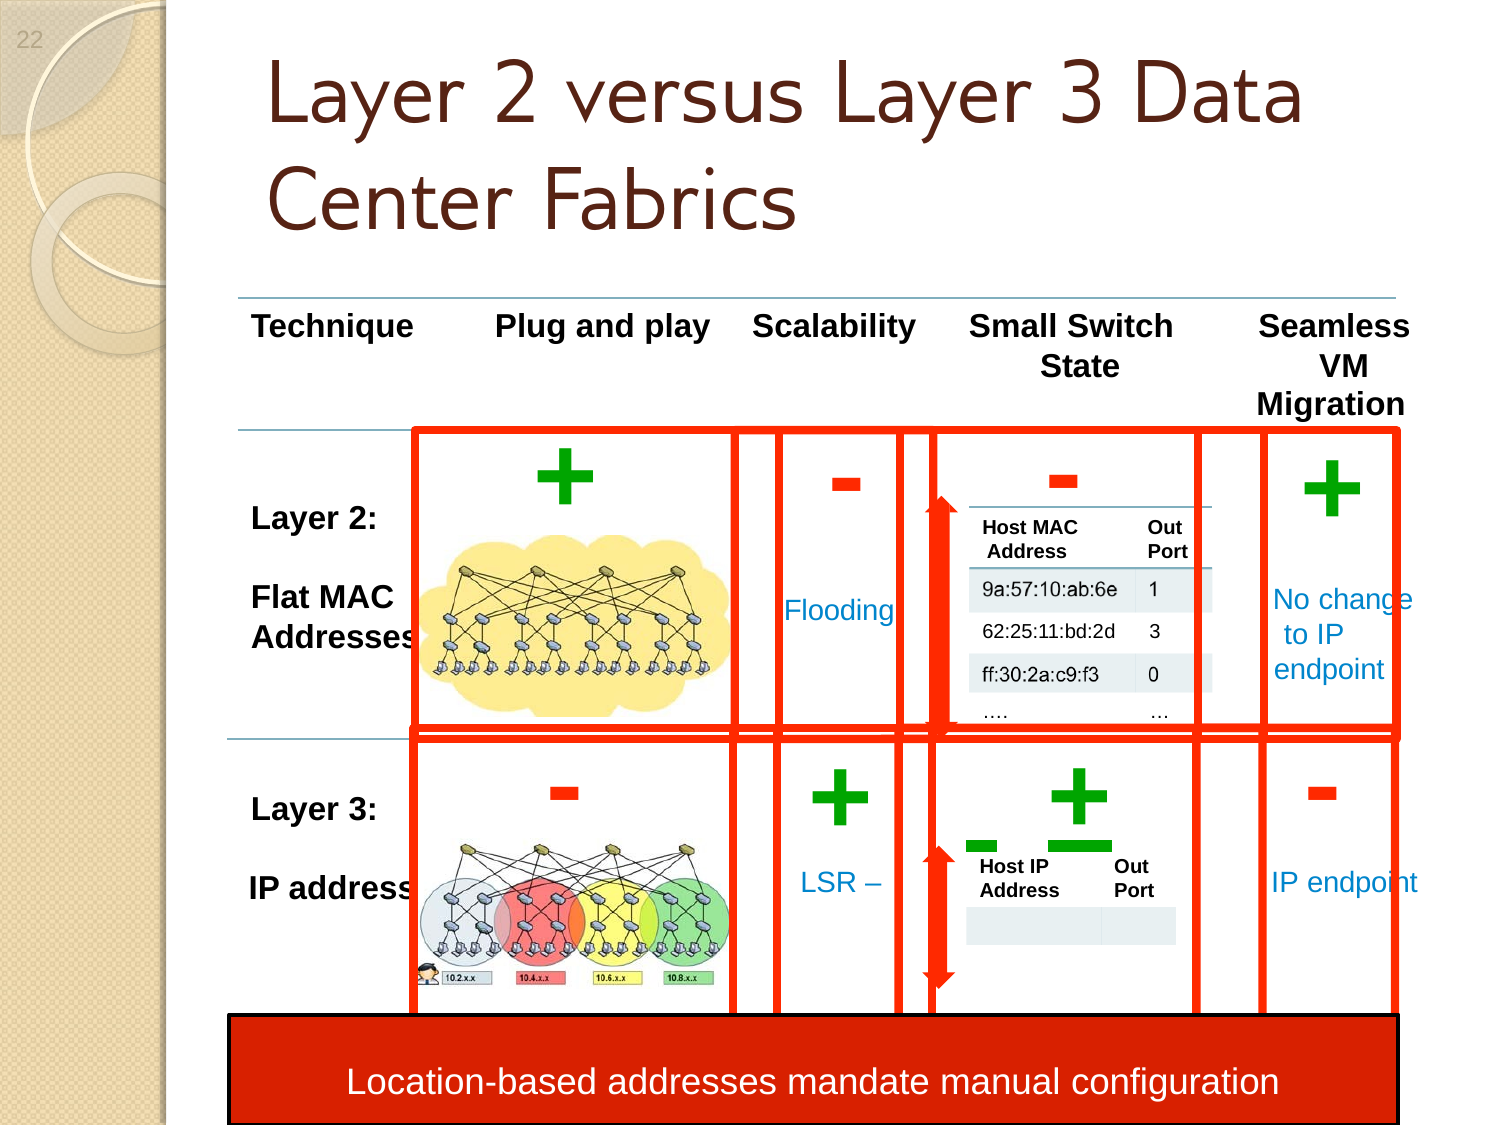

22
# Layer 2 versus Layer 3 Data Center Fabrics

Seamless  VM
Migration
Small Switch  State
Technique
Plug and play
Scalability
-
+	  -
+

Layer 2:

Host MAC  Address
Out  Port

9a:57:10:ab:6e	1
Flat MAC
No change
Flooding
to IP
Addresses
62:25:11:bd:2d	3
endpoint

ff:30:2a:c9:f3	0
….	…
-	  -
 	+
+
LSR –	   IP endpoint

Layer 3:

Host IP  Address
Out  Port
IP address

Addresses	Broadcast	10.2.x.x	0	can change
based	10.4.x.x	1

Location-based addresses mandate manual configuration